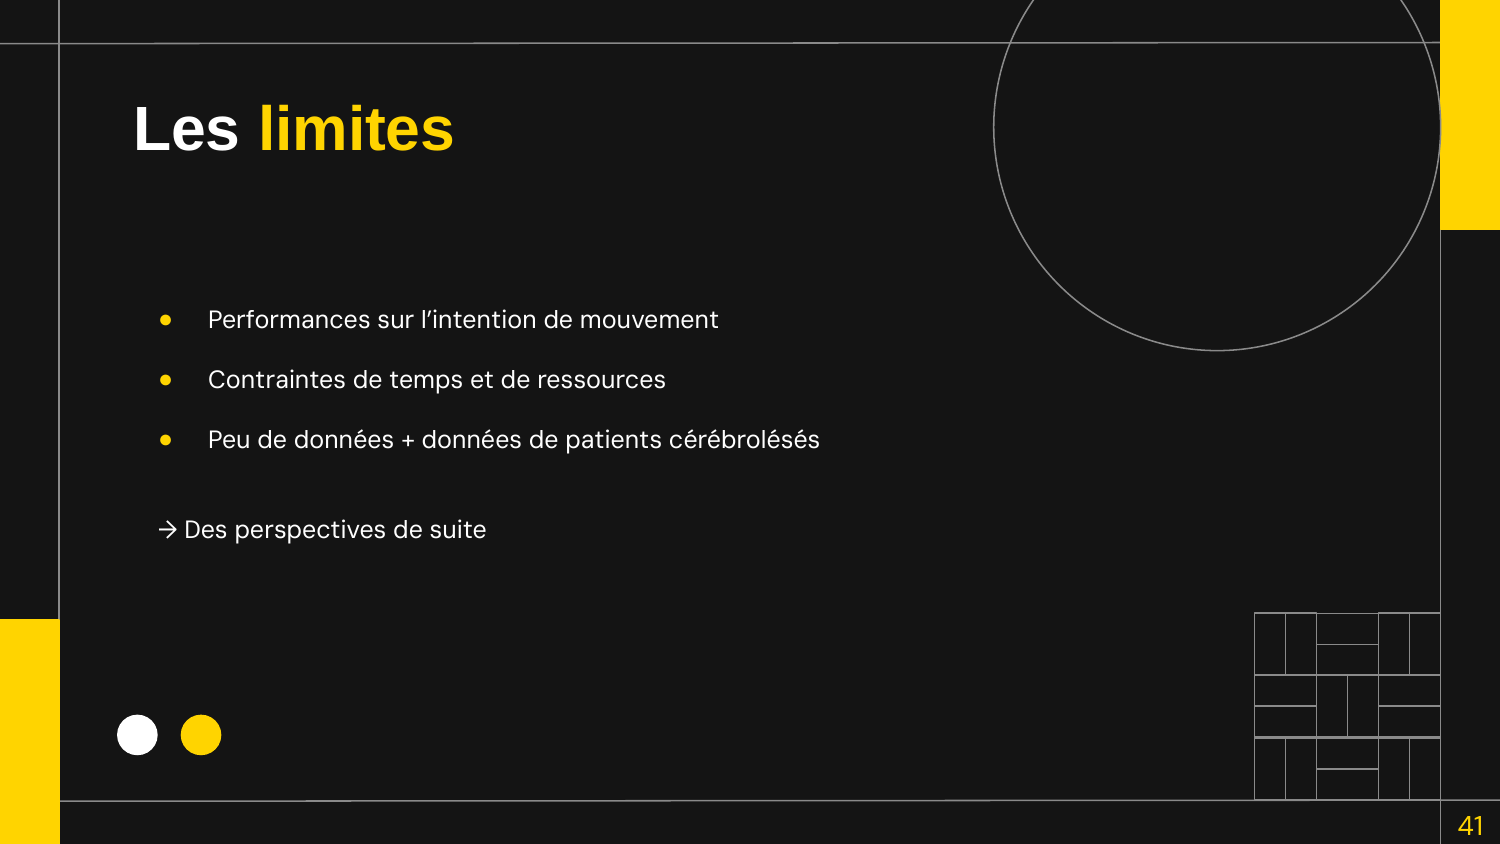

# Les limites
Performances sur l’intention de mouvement

Contraintes de temps et de ressources

Peu de données + données de patients cérébrolésés

→ Des perspectives de suite

41